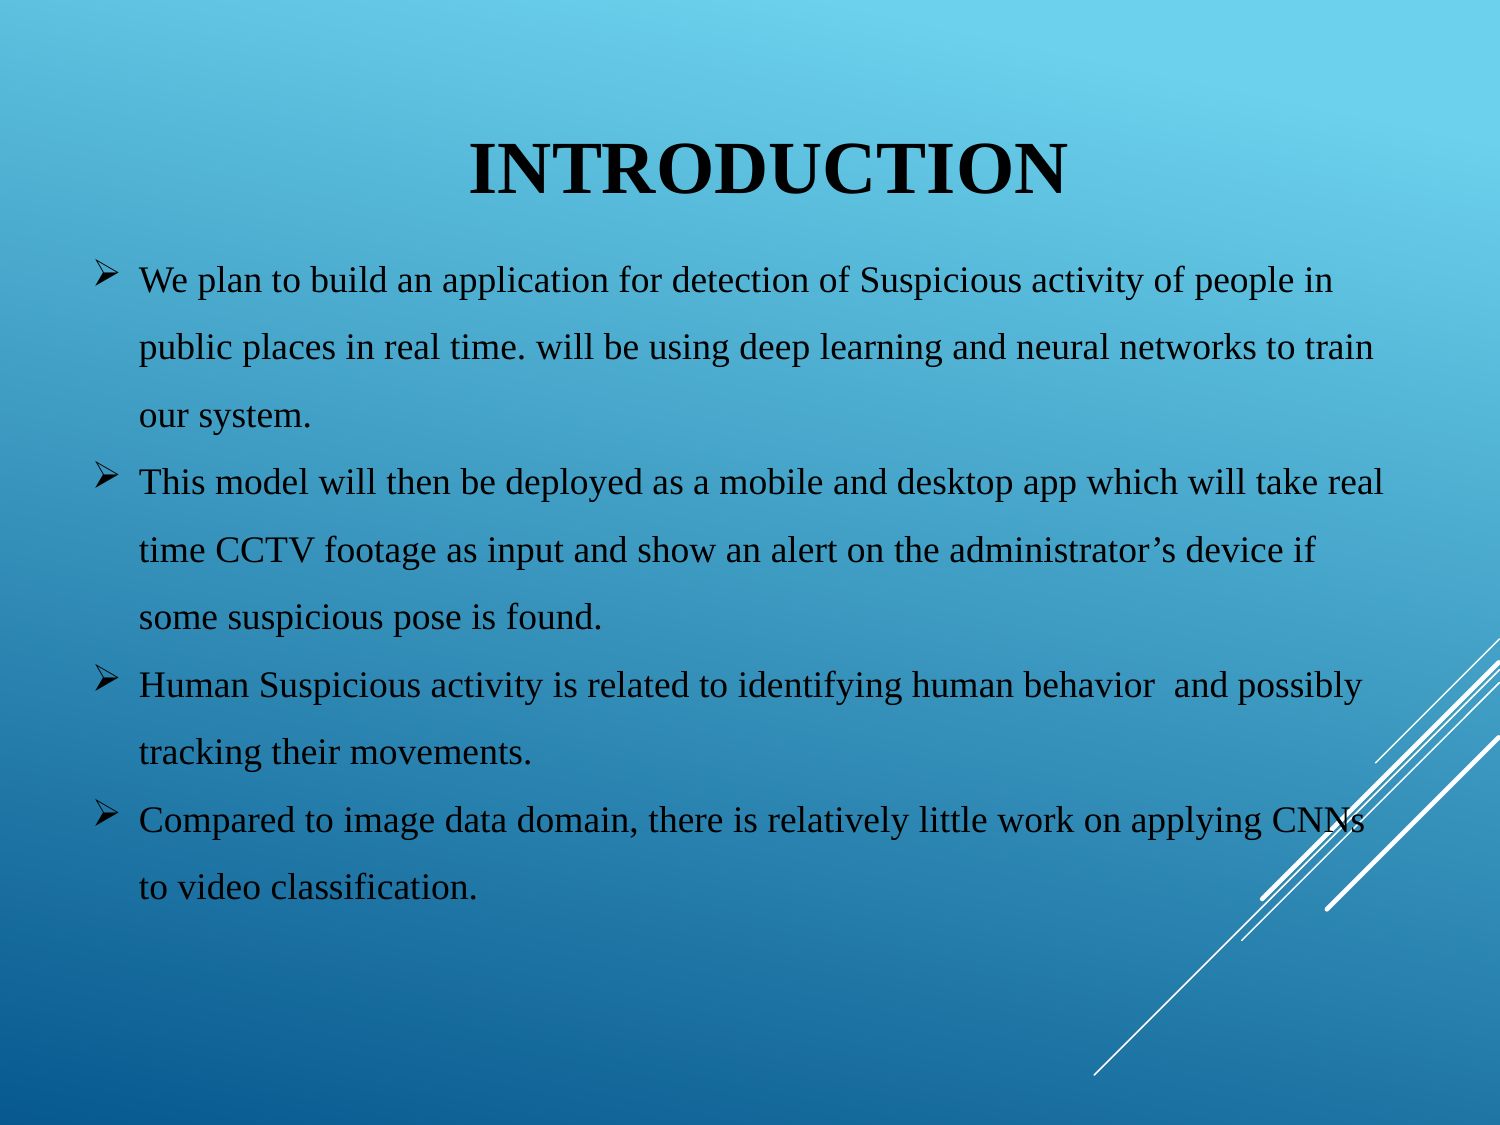

# Introduction
We plan to build an application for detection of Suspicious activity of people in public places in real time. will be using deep learning and neural networks to train our system.
This model will then be deployed as a mobile and desktop app which will take real time CCTV footage as input and show an alert on the administrator’s device if some suspicious pose is found.
Human Suspicious activity is related to identifying human behavior  and possibly tracking their movements.
Compared to image data domain, there is relatively little work on applying CNNs to video classification.